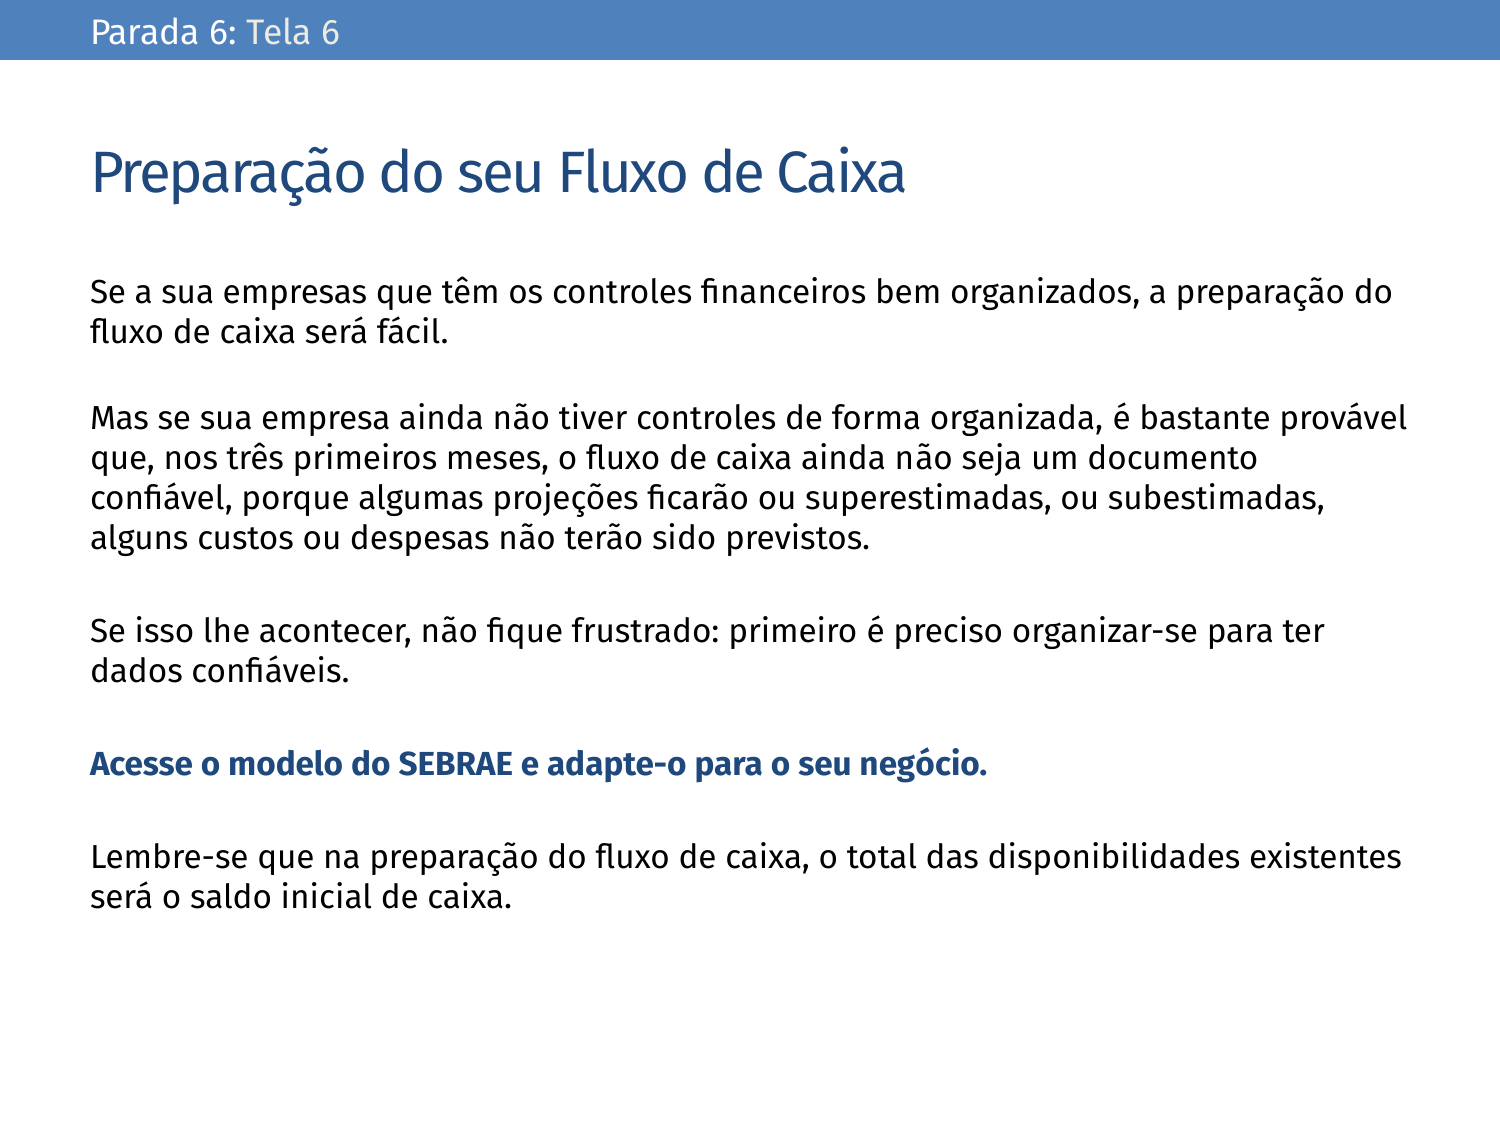

Parada 6: Tela 6
# Preparação do seu Fluxo de Caixa
Se a sua empresas que têm os controles financeiros bem organizados, a preparação do fluxo de caixa será fácil.
Mas se sua empresa ainda não tiver controles de forma organizada, é bastante provável que, nos três primeiros meses, o fluxo de caixa ainda não seja um documento confiável, porque algumas projeções ficarão ou superestimadas, ou subestimadas, alguns custos ou despesas não terão sido previstos.

Se isso lhe acontecer, não fique frustrado: primeiro é preciso organizar-se para ter dados confiáveis.

Acesse o modelo do SEBRAE e adapte-o para o seu negócio.

Lembre-se que na preparação do fluxo de caixa, o total das disponibilidades existentes será o saldo inicial de caixa.